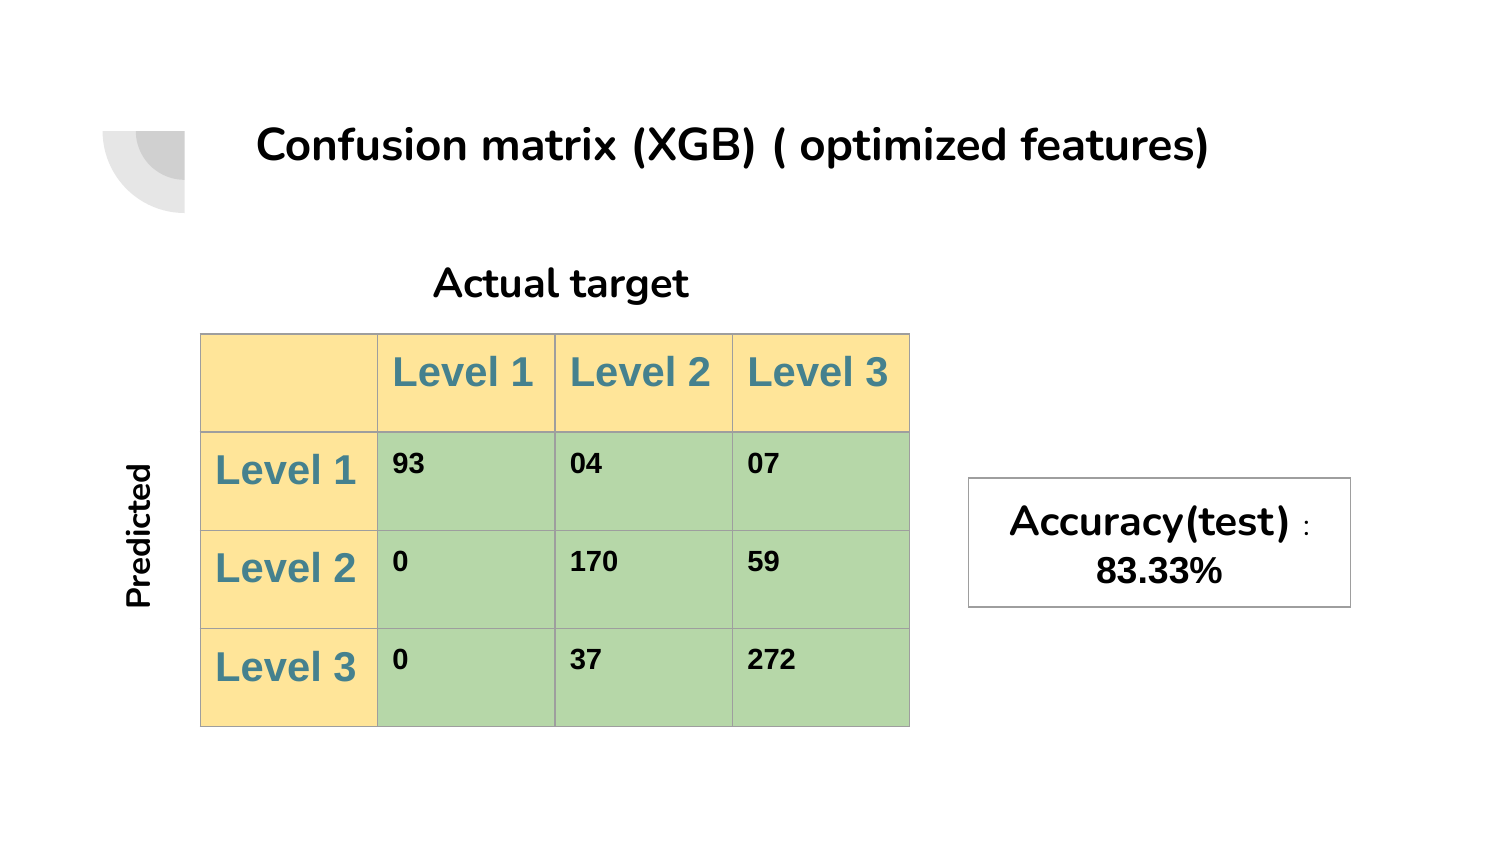

Confusion matrix (XGB) ( optimized features)
Actual target
|  | Level 1 | Level 2 | Level 3 |
| --- | --- | --- | --- |
| Level 1 | 93 | 04 | 07 |
| Level 2 | 0 | 170 | 59 |
| Level 3 | 0 | 37 | 272 |
Predicted
| Accuracy(test) : 83.33% |
| --- |